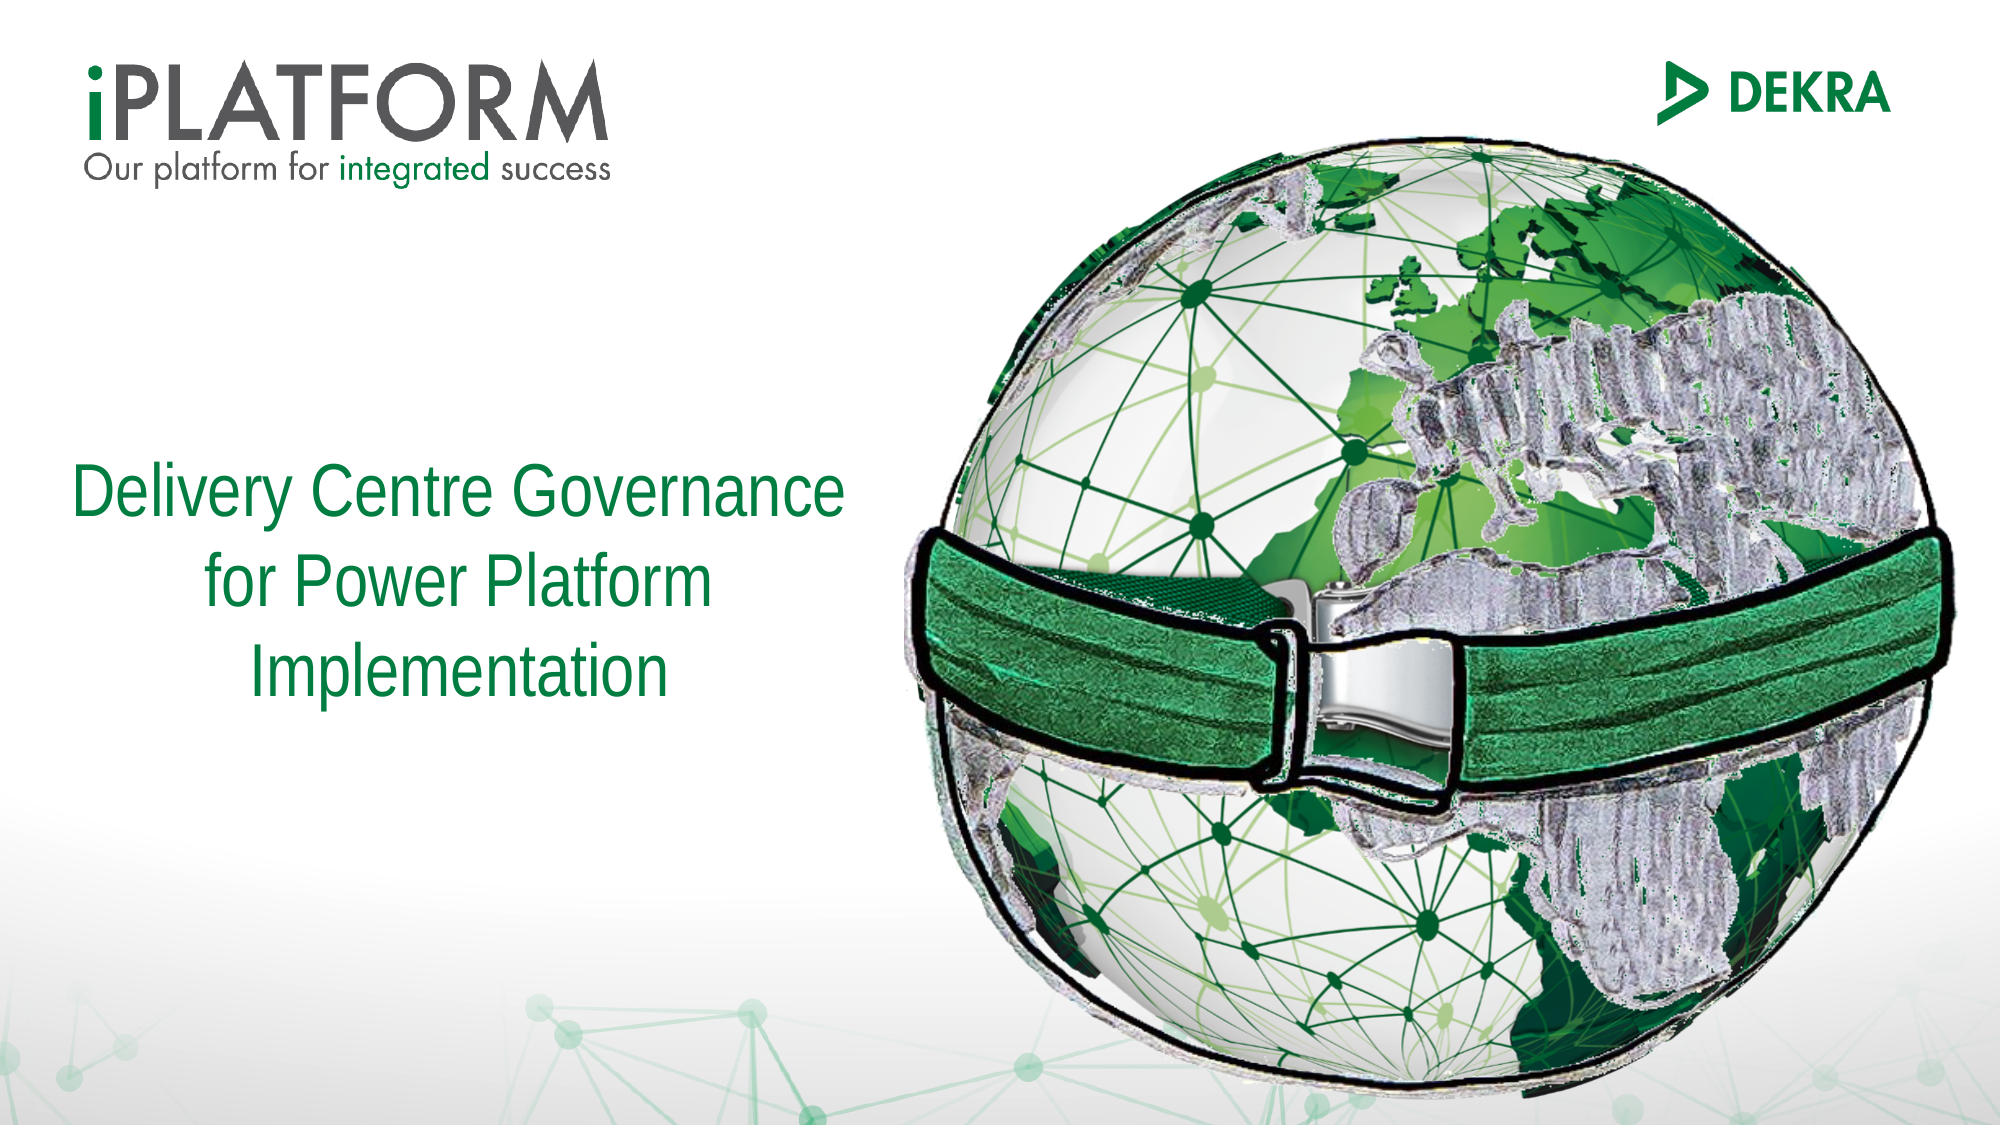

Delivery Centre Governance for Power Platform Implementation